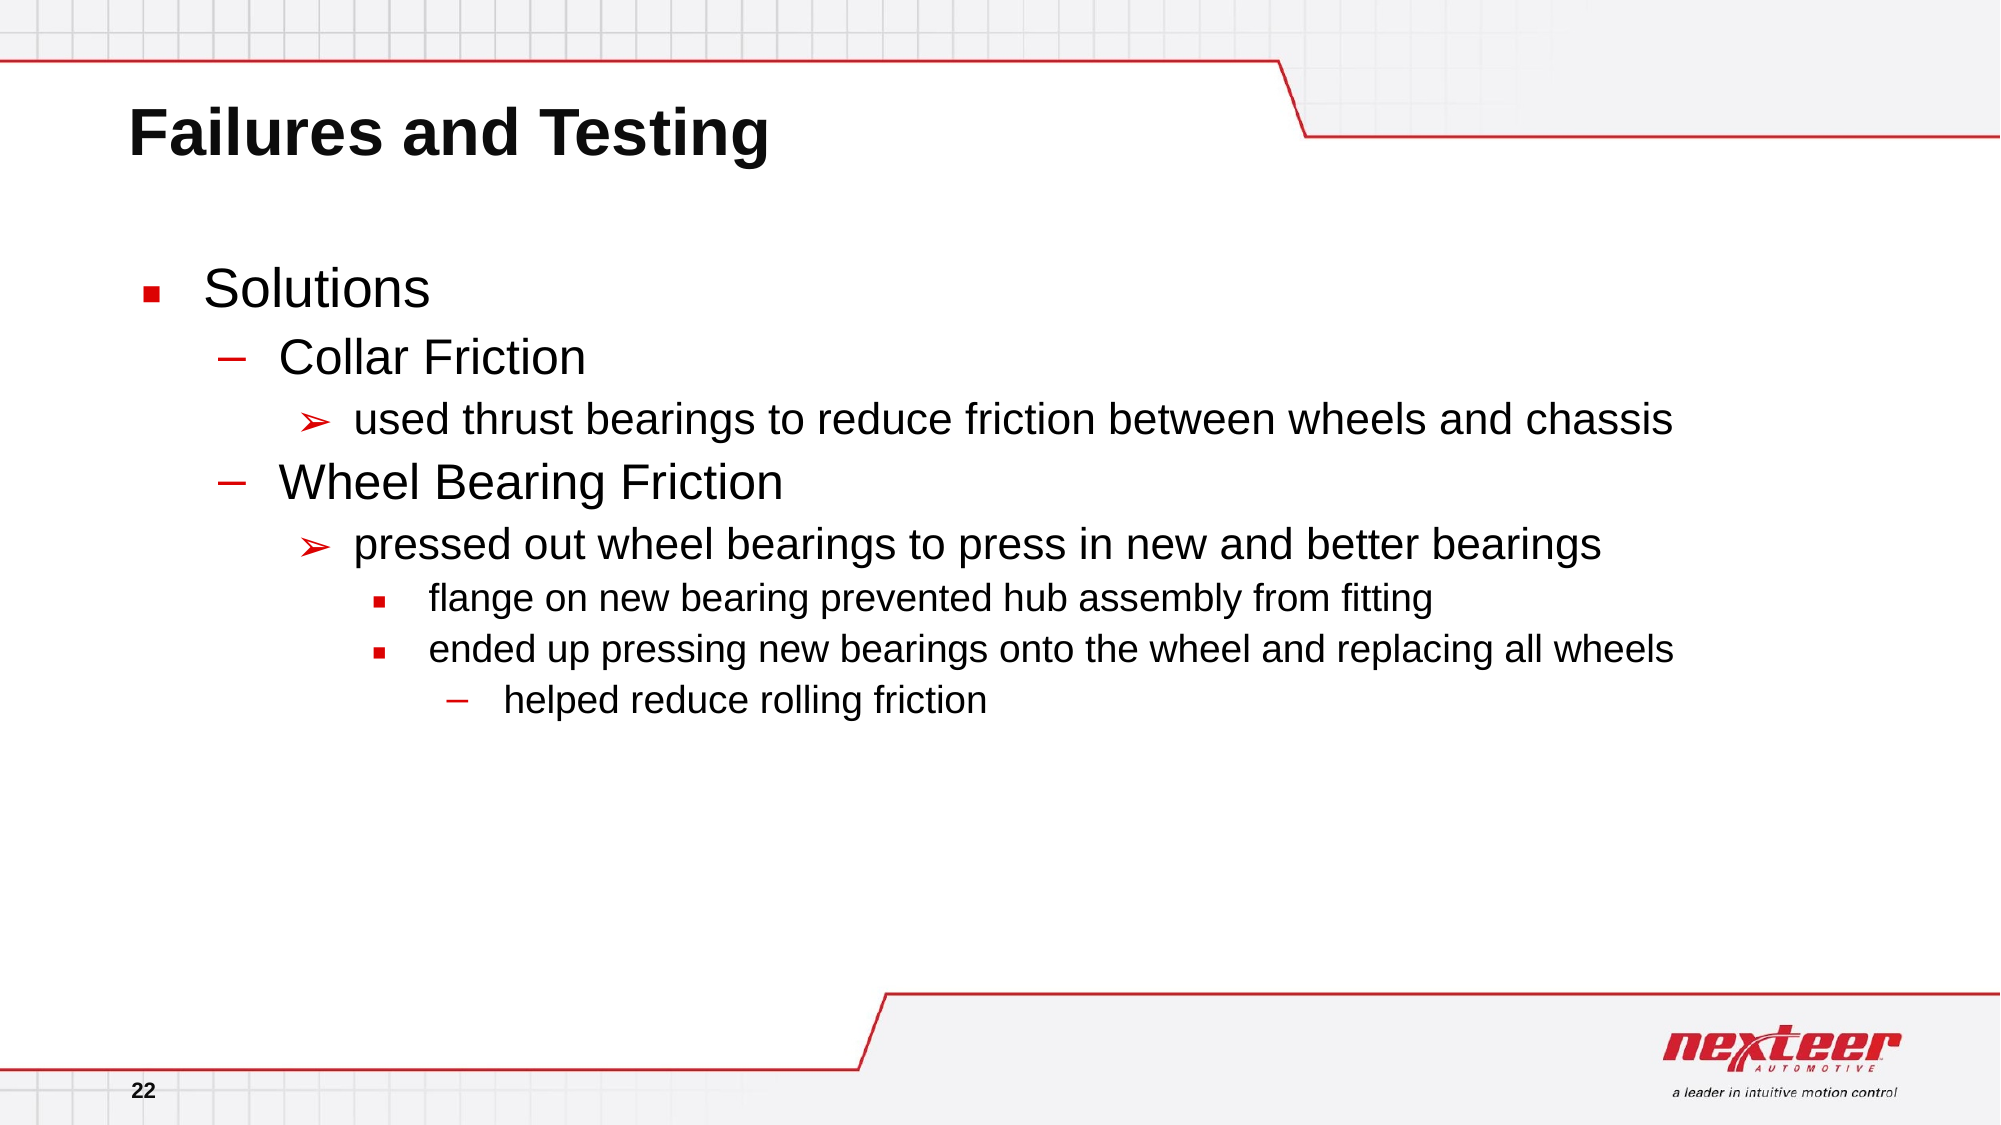

# Failures and Testing
Solutions
Collar Friction
used thrust bearings to reduce friction between wheels and chassis
Wheel Bearing Friction
pressed out wheel bearings to press in new and better bearings
flange on new bearing prevented hub assembly from fitting
ended up pressing new bearings onto the wheel and replacing all wheels
helped reduce rolling friction